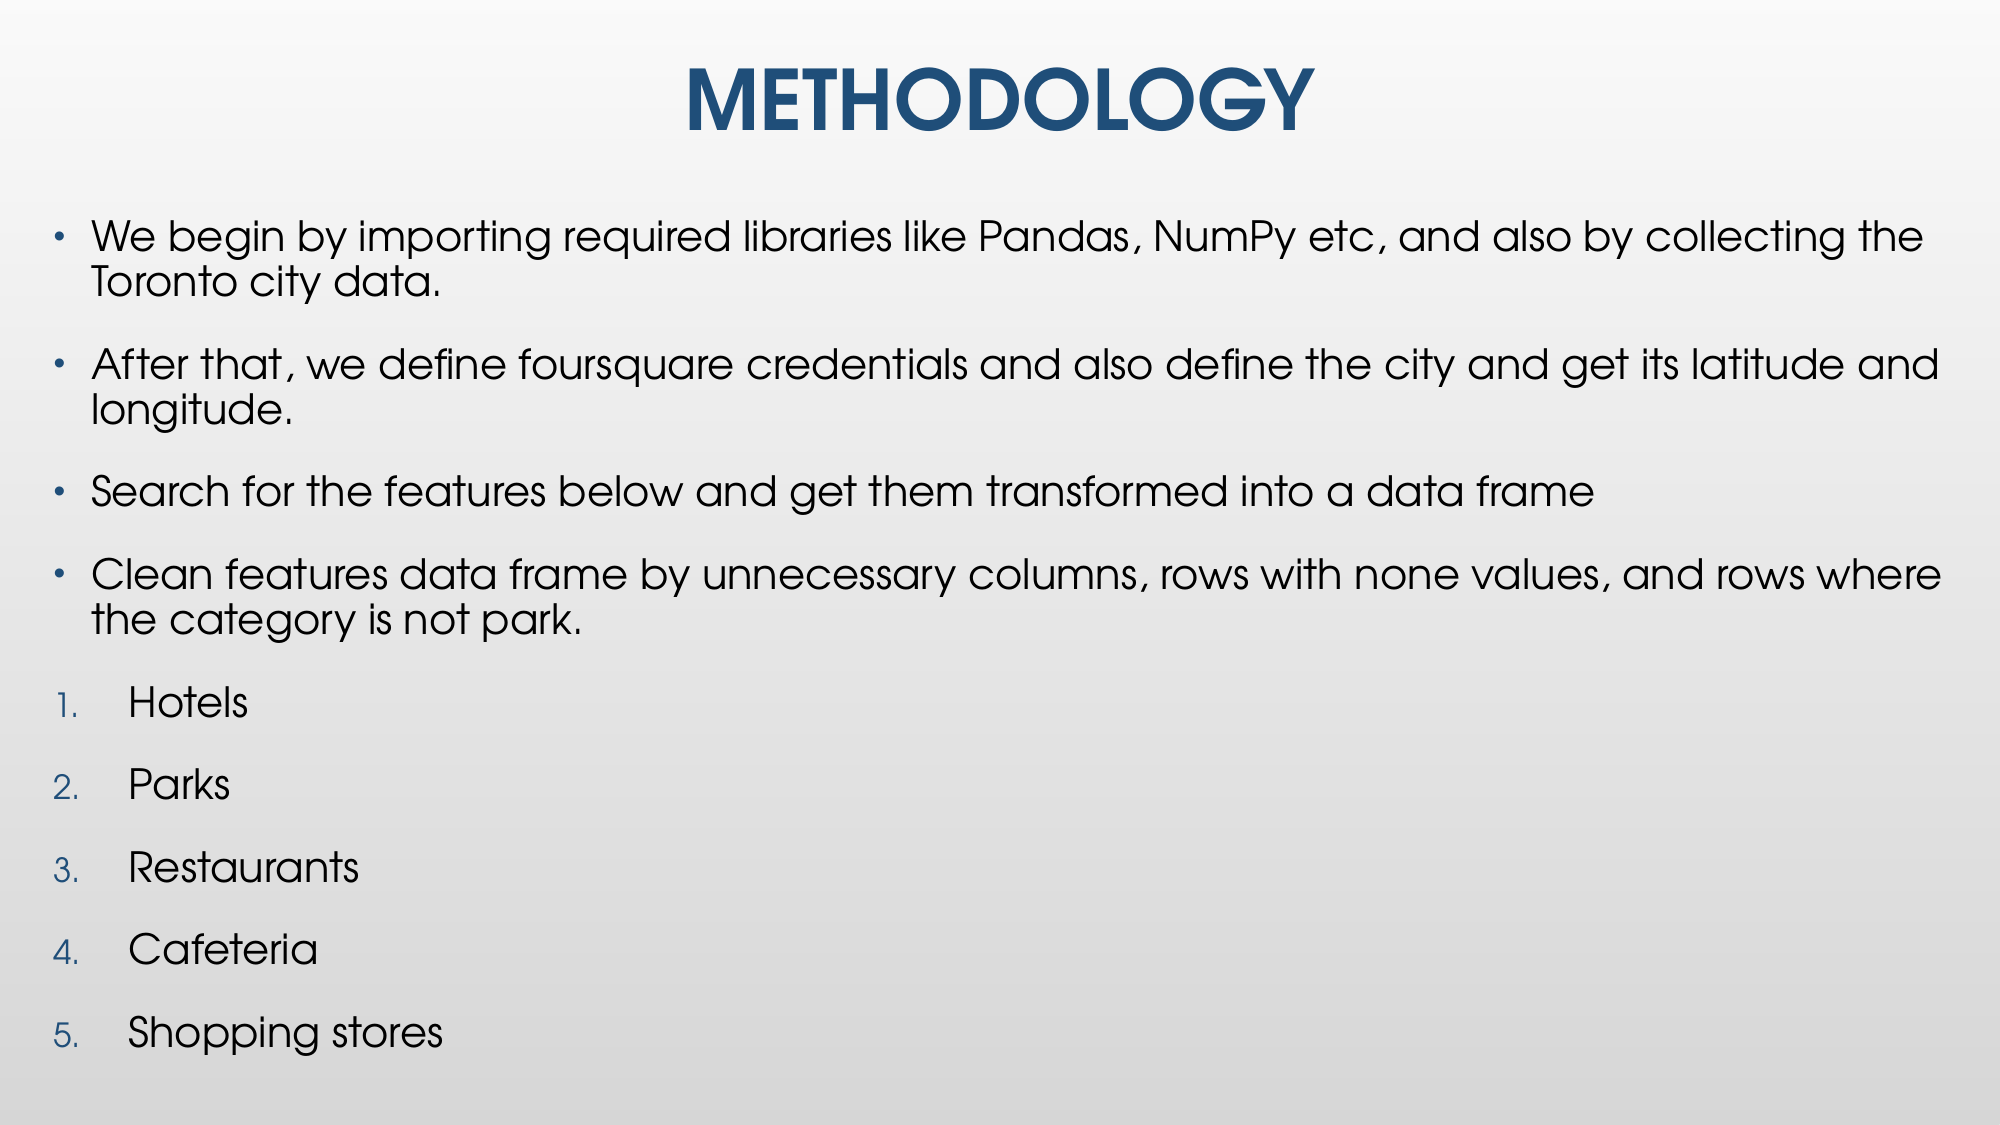

# Methodology
We begin by importing required libraries like Pandas, NumPy etc, and also by collecting the Toronto city data.
After that, we define foursquare credentials and also define the city and get its latitude and longitude.
Search for the features below and get them transformed into a data frame
Clean features data frame by unnecessary columns, rows with none values, and rows where the category is not park.
Hotels
Parks
Restaurants
Cafeteria
Shopping stores